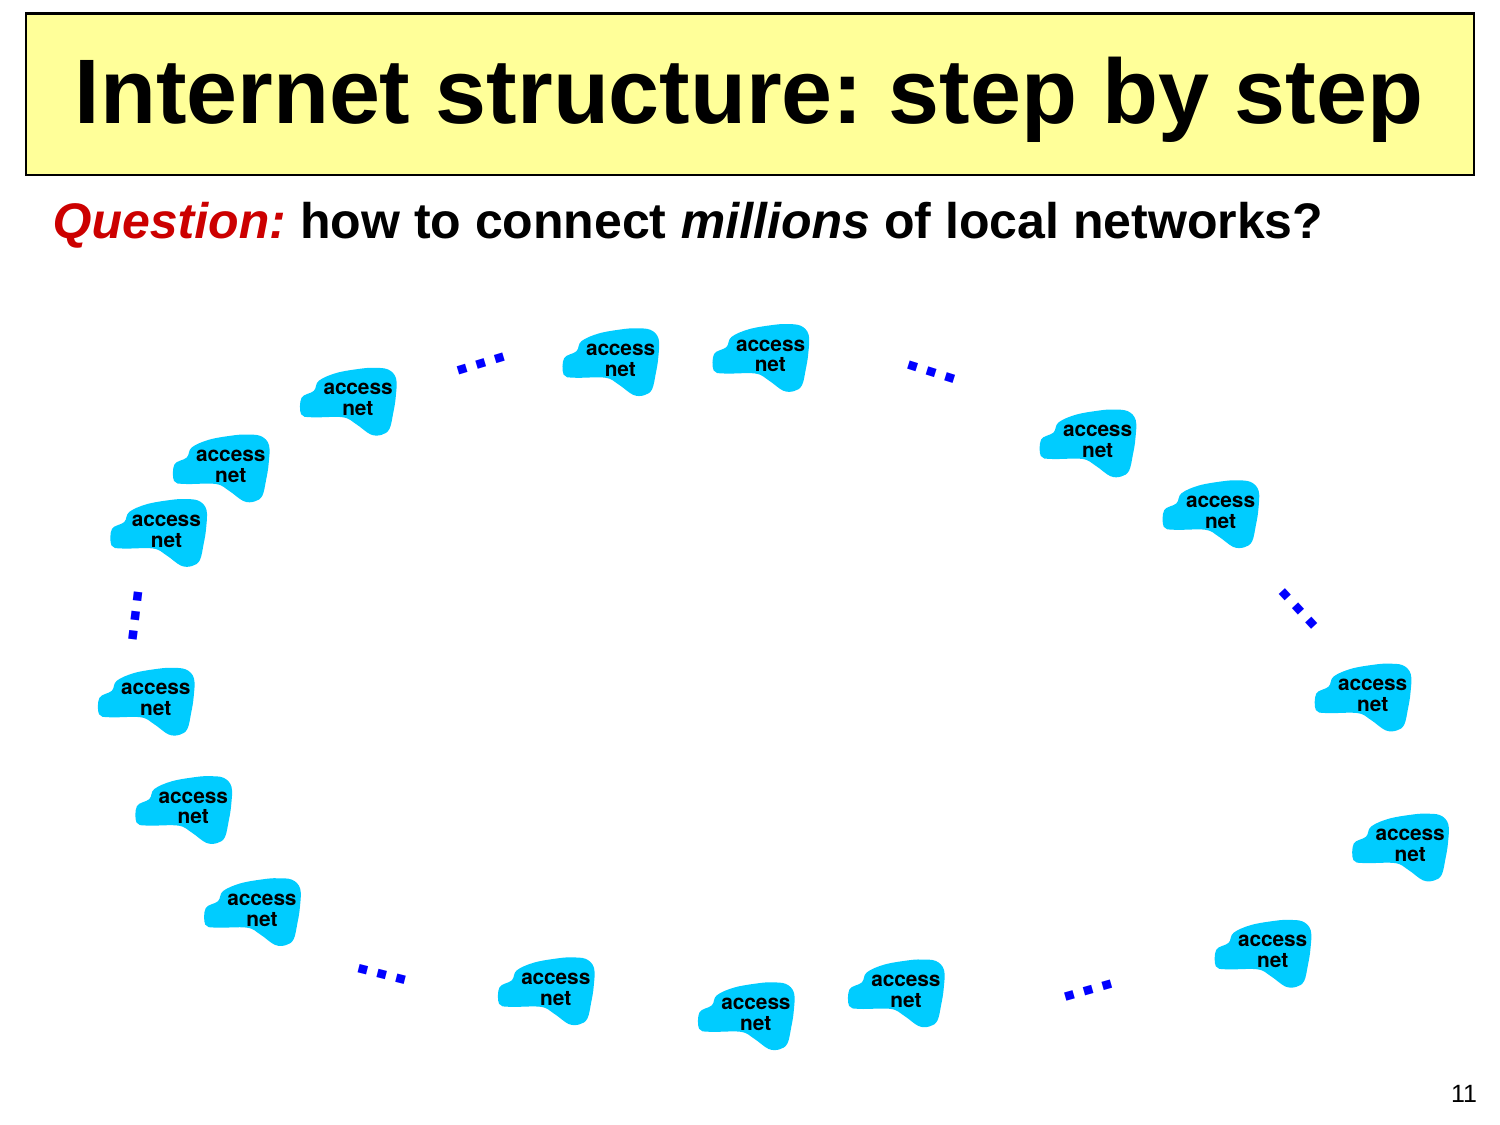

# Internet structure: step by step
Question: how to connect millions of local networks?

…
…

access
net

access
net

access
net

access
net

access
net

access
net

access
net
…
…

access
net

access
net

access
net

access
net

access
net

access
net
…

access
net

access
net
…

access
net